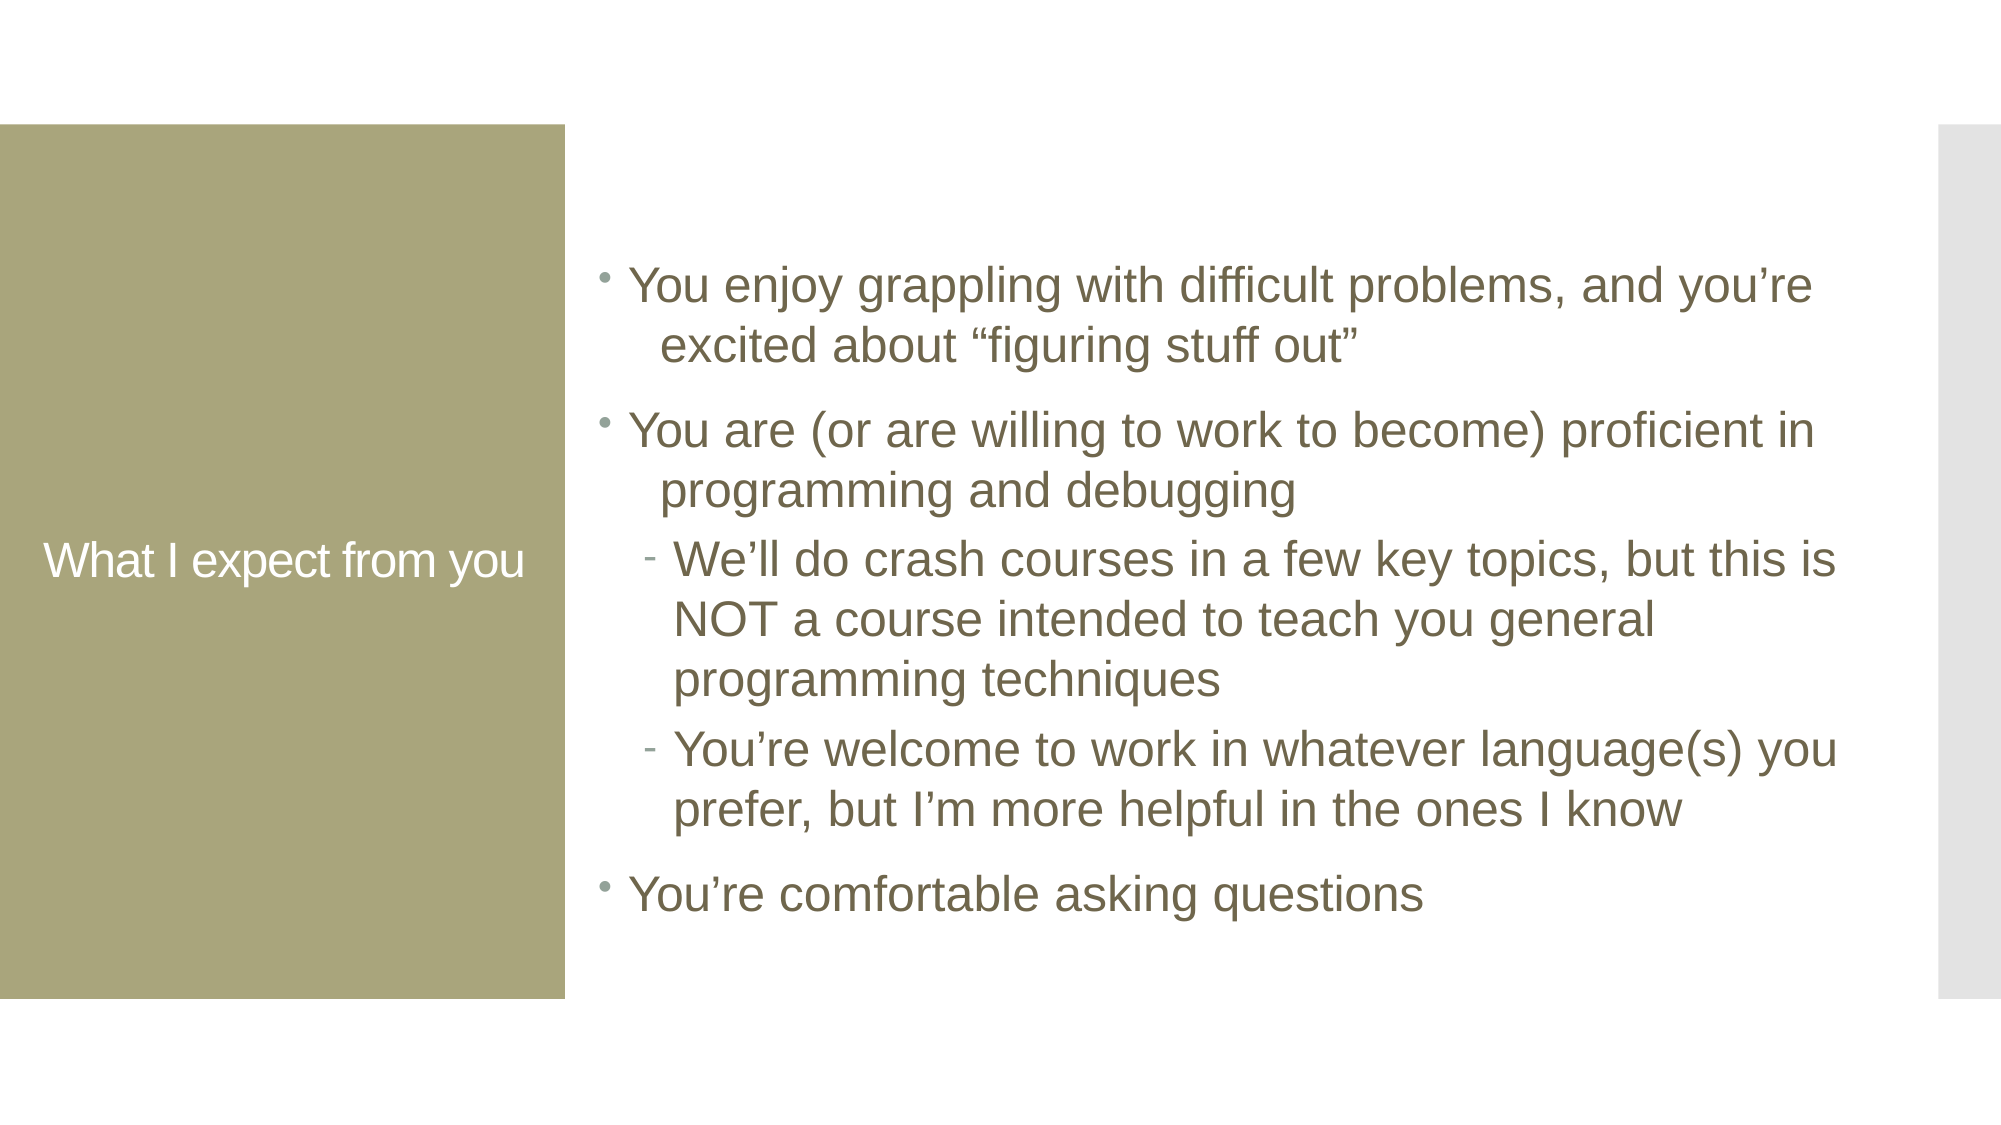

You enjoy grappling with difficult problems, and you’re 	excited about “figuring stuff out”
You are (or are willing to work to become) proficient in 	programming and debugging
We’ll do crash courses in a few key topics, but this is NOT a course intended to teach you general programming techniques
You’re welcome to work in whatever language(s) you prefer, but I’m more helpful in the ones I know
You’re comfortable asking questions
# What I expect from you